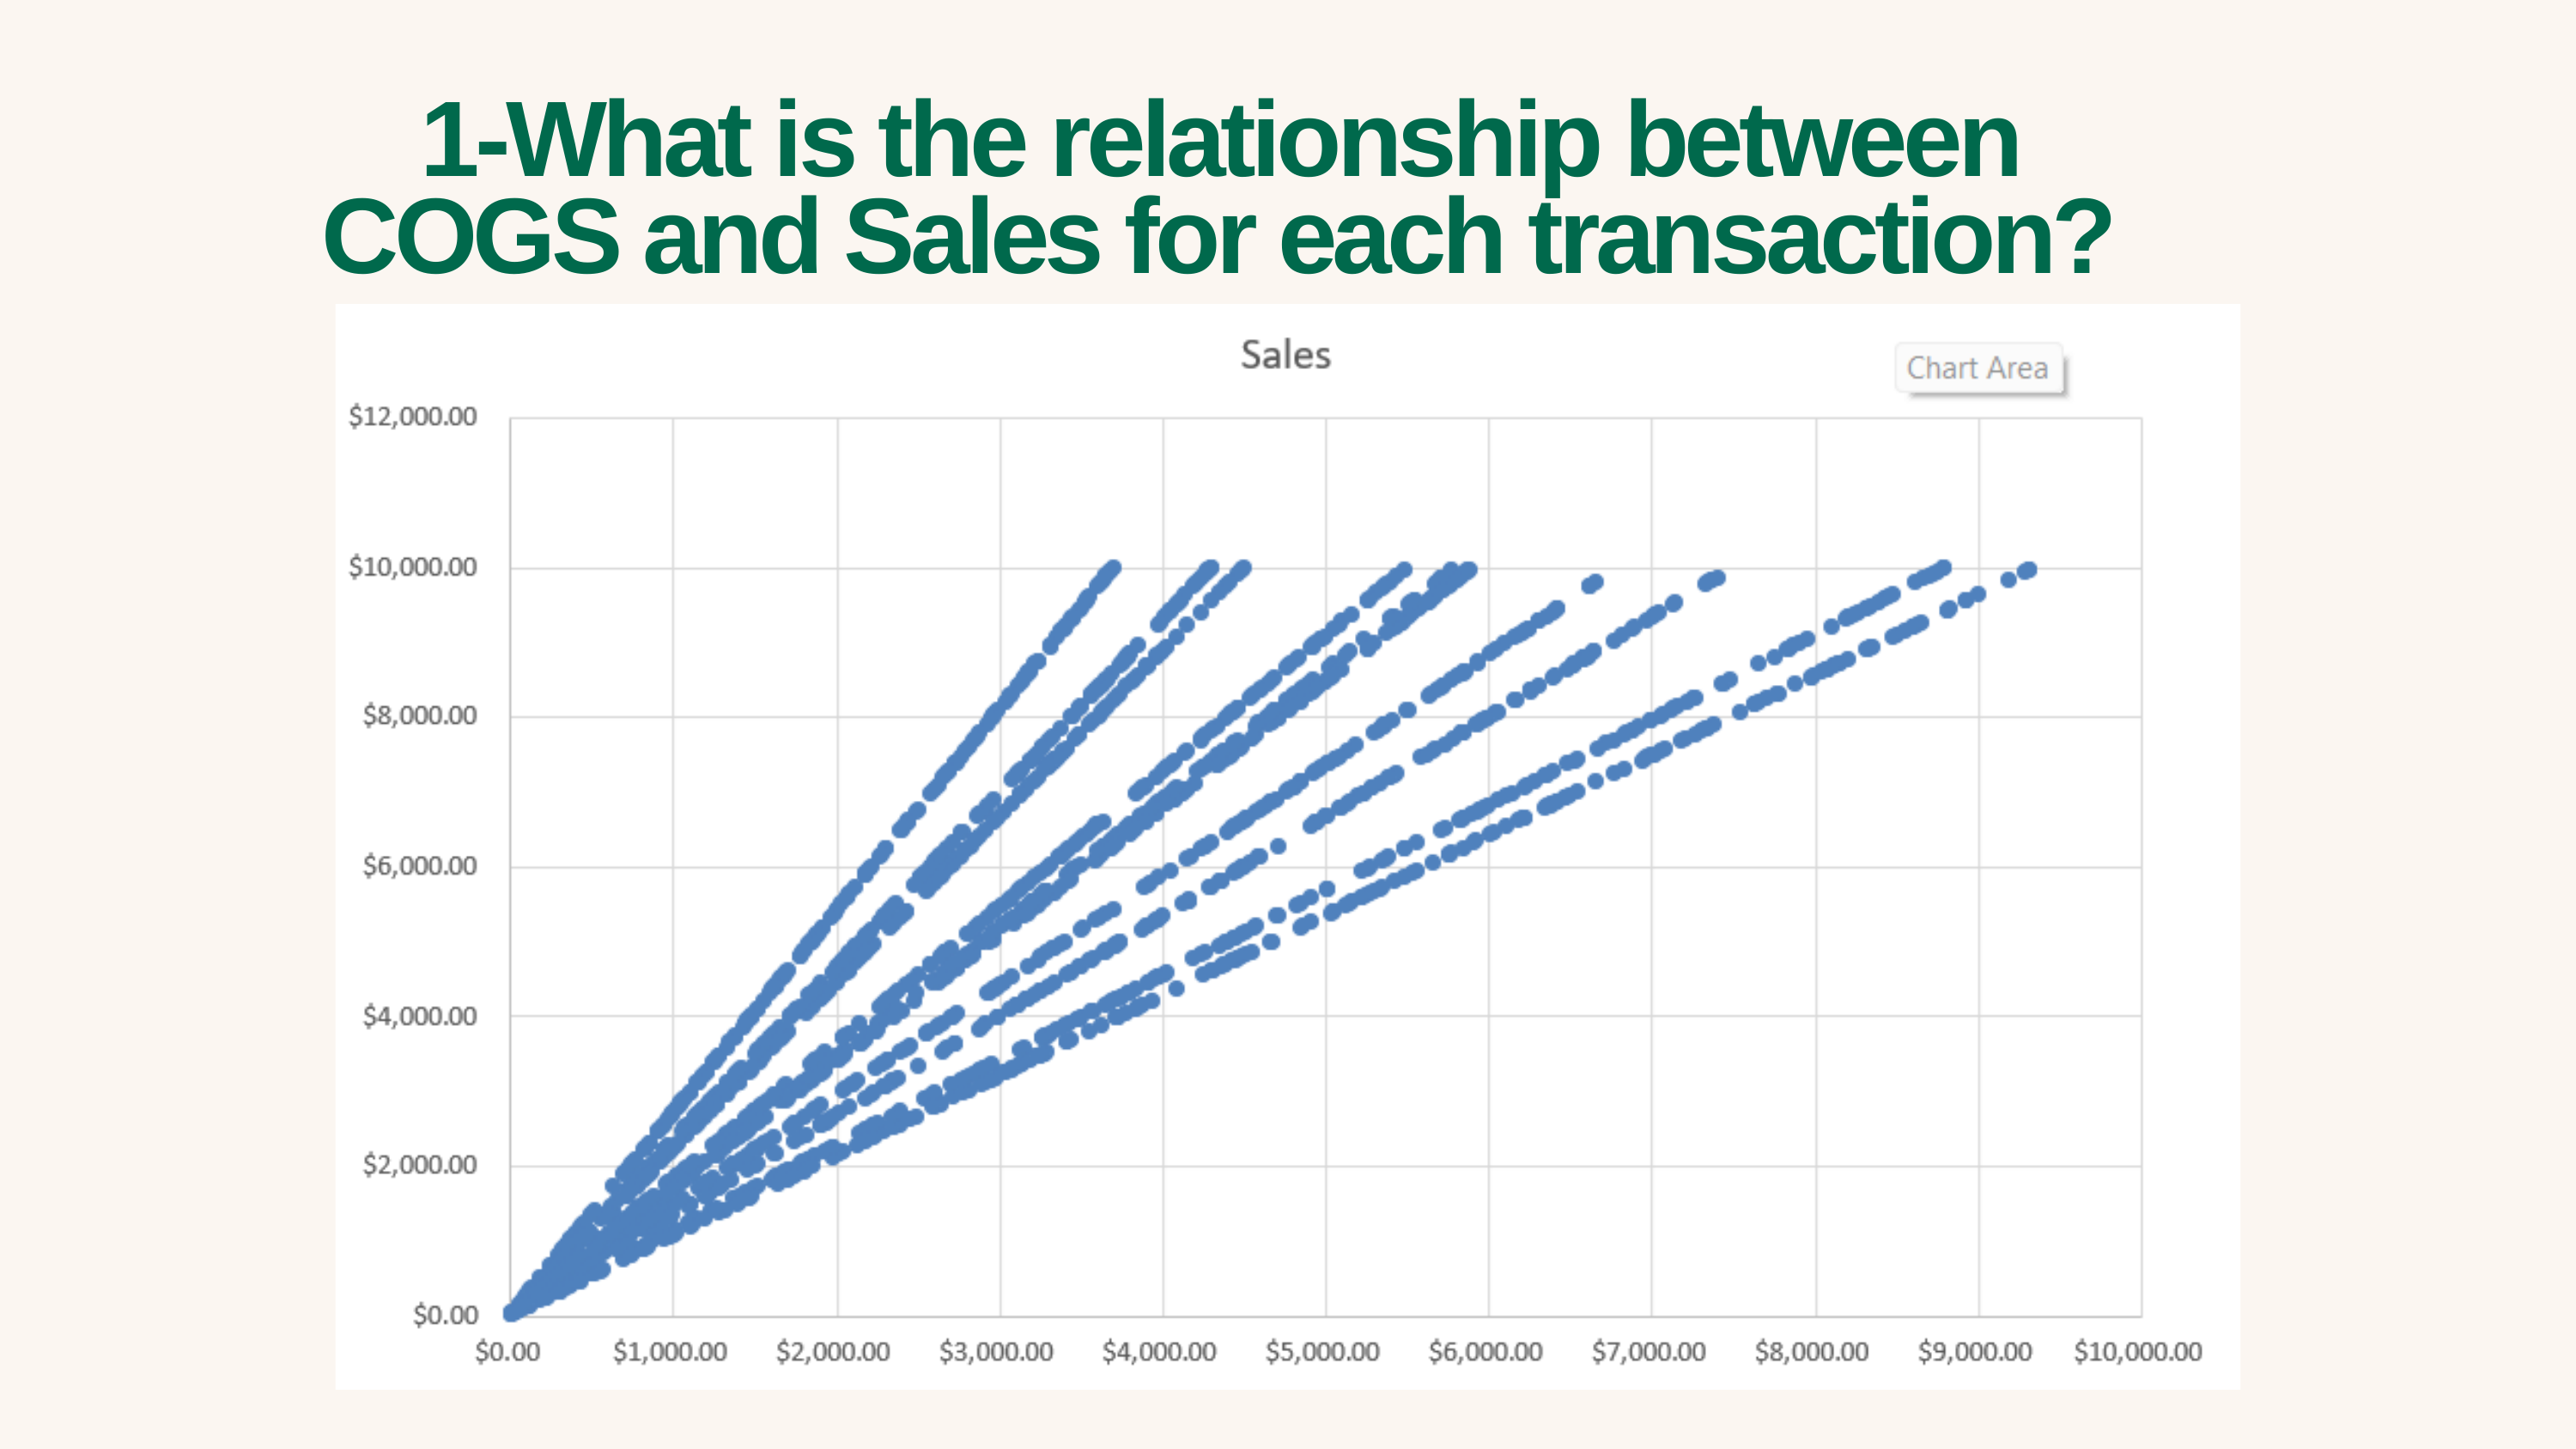

1-What is the relationship between COGS and Sales for each transaction?